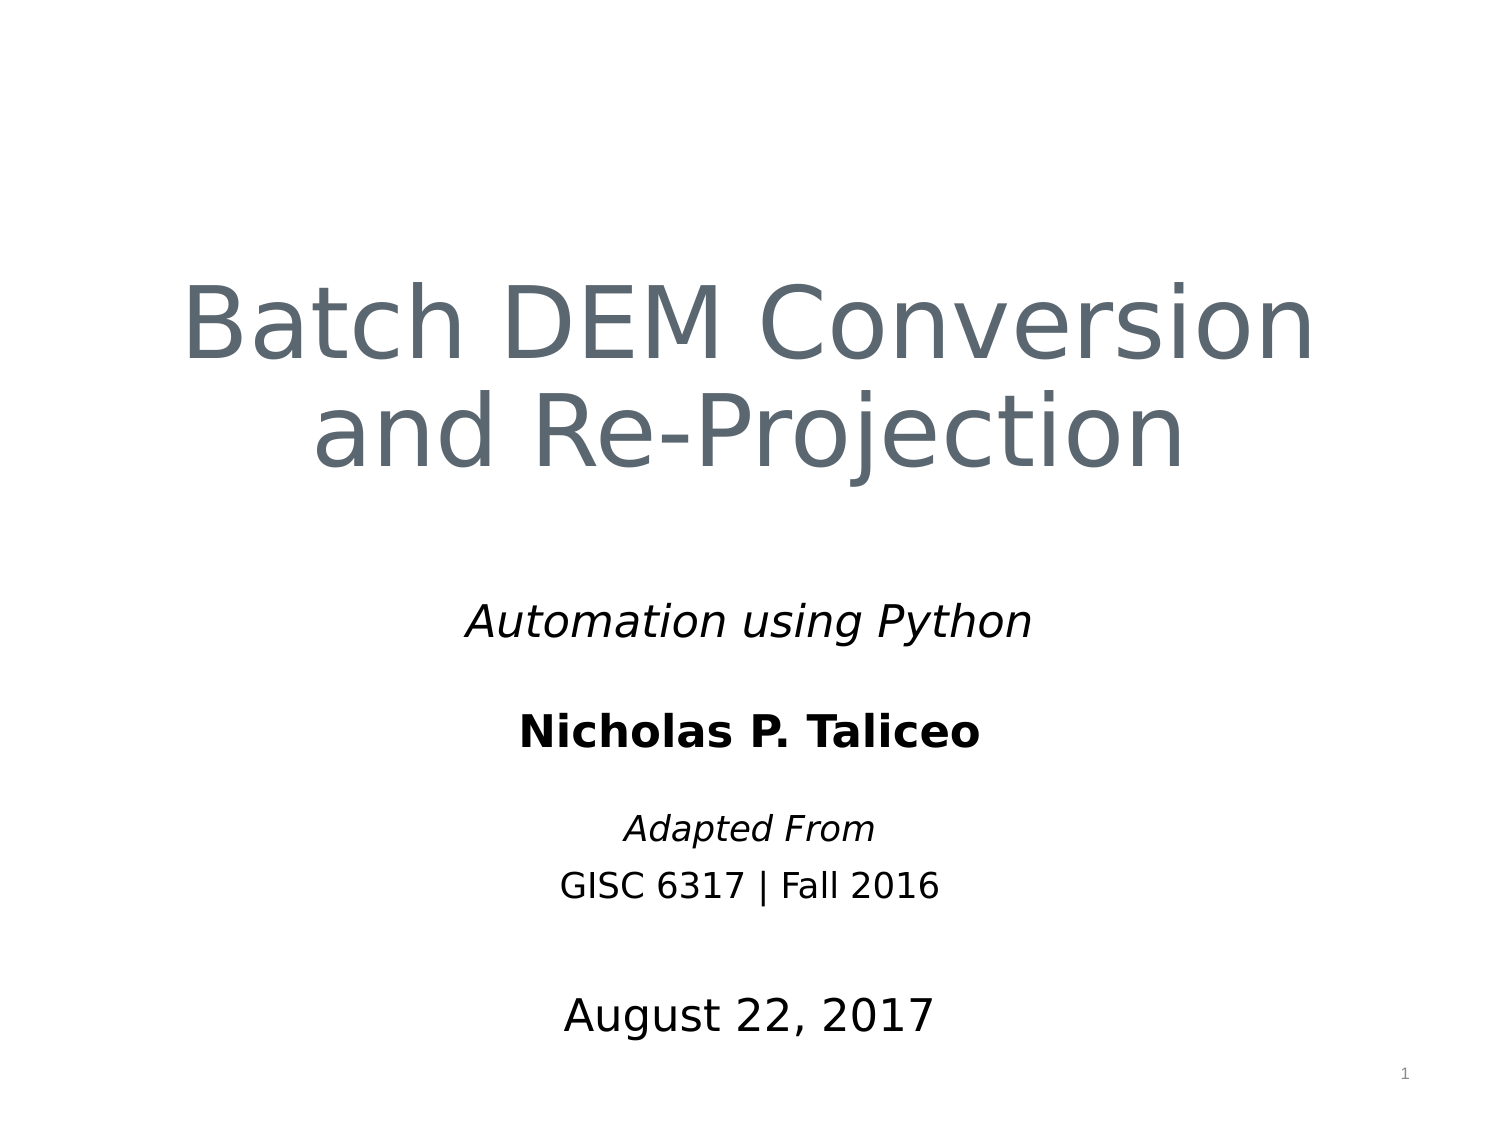

# Batch DEM Conversion and Re-Projection
Automation using Python

Nicholas P. Taliceo

Adapted From
GISC 6317 | Fall 2016

August 22, 2017
1